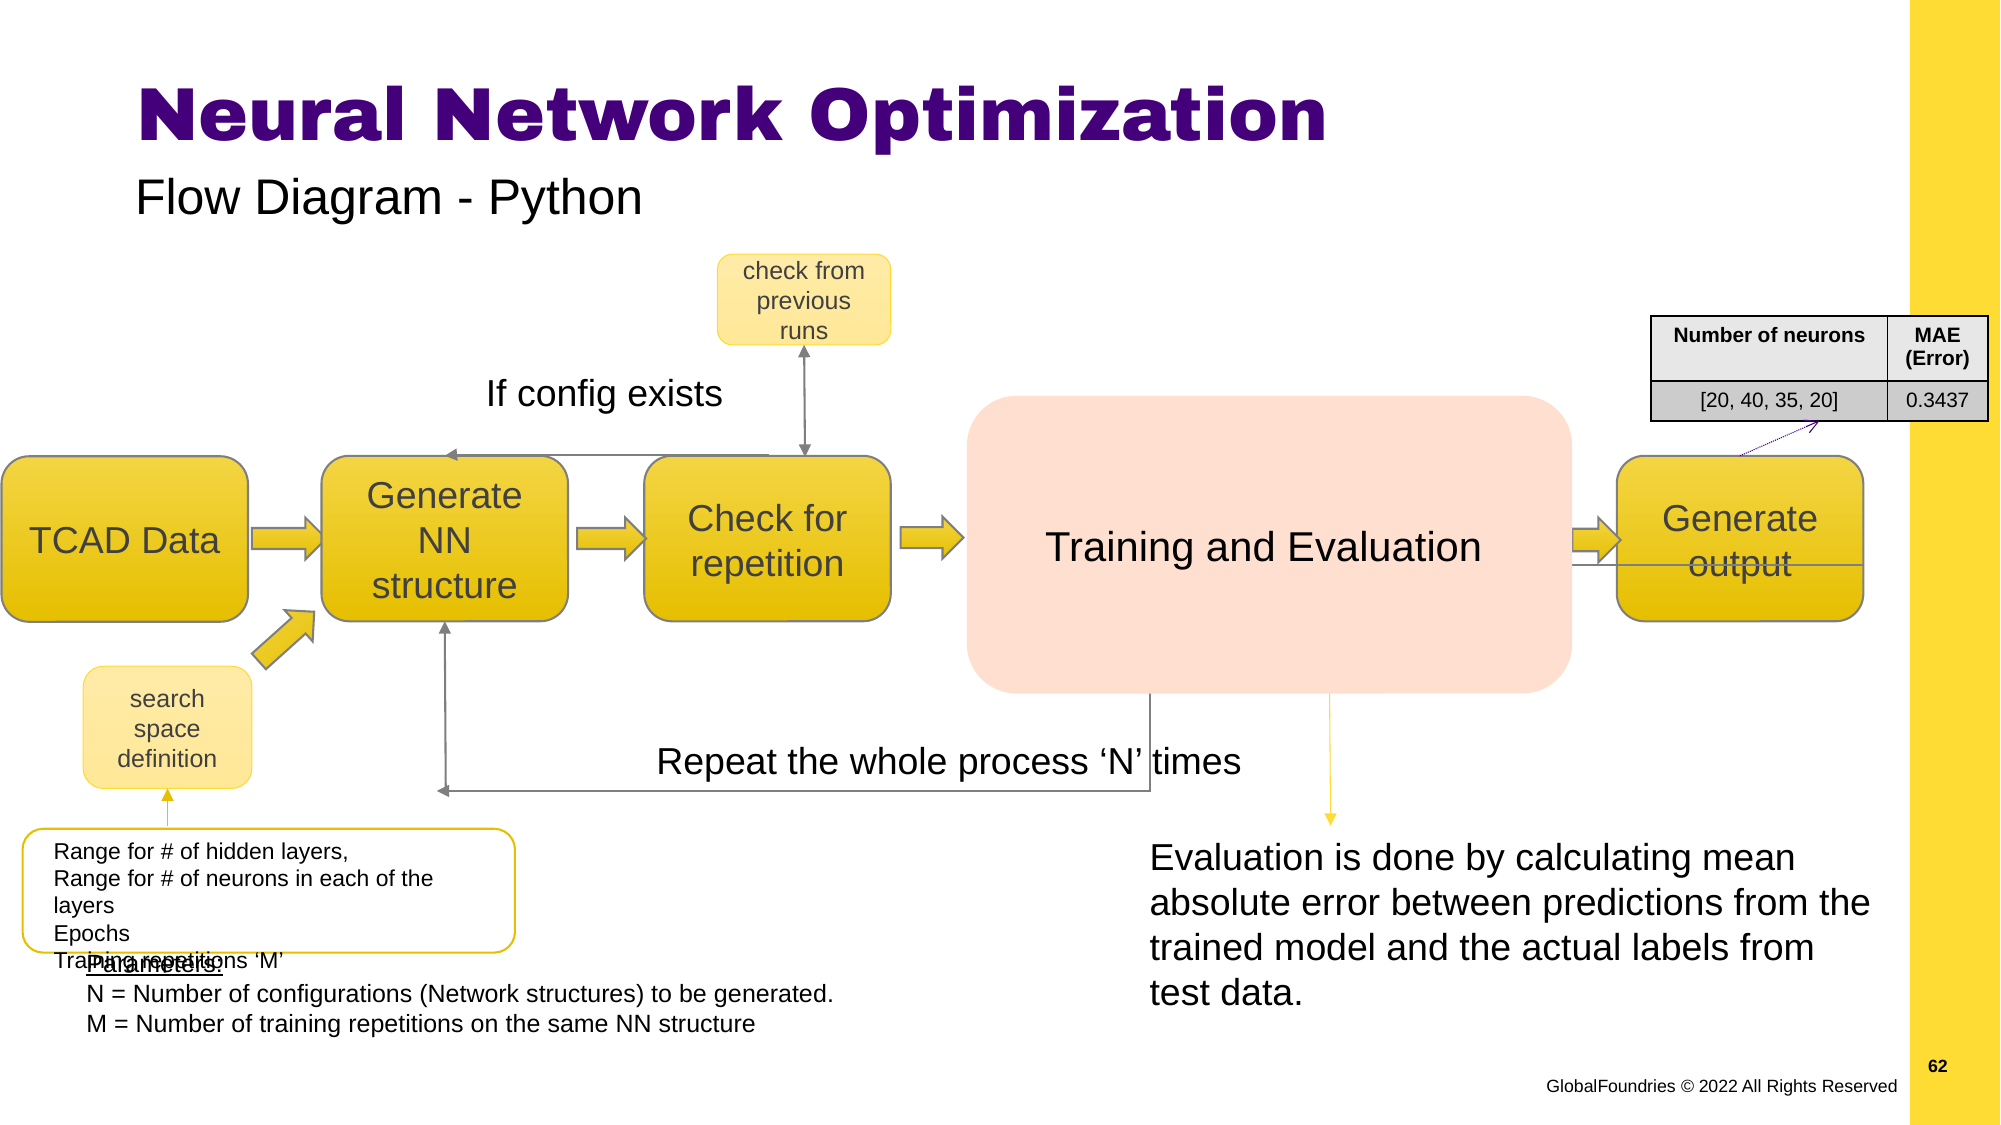

# Neural Network Optimization
Flow Diagram - Python

check from previous runs
| Number of neurons | MAE (Error) |
| --- | --- |
| [20, 40, 35, 20] | 0.3437 |
If config exists
Training and Evaluation
Generate output
Generate NN structure
Check for repetition
TCAD Data

search space definition
Repeat the whole process ‘N’ times
Evaluation is done by calculating mean absolute error between predictions from the trained model and the actual labels from test data.

Range for # of hidden layers,
Range for # of neurons in each of the layers
Epochs
Training repetitions ‘M’
Parameters:
N = Number of configurations (Network structures) to be generated.
M = Number of training repetitions on the same NN structure
62
GlobalFoundries © 2022 All Rights Reserved